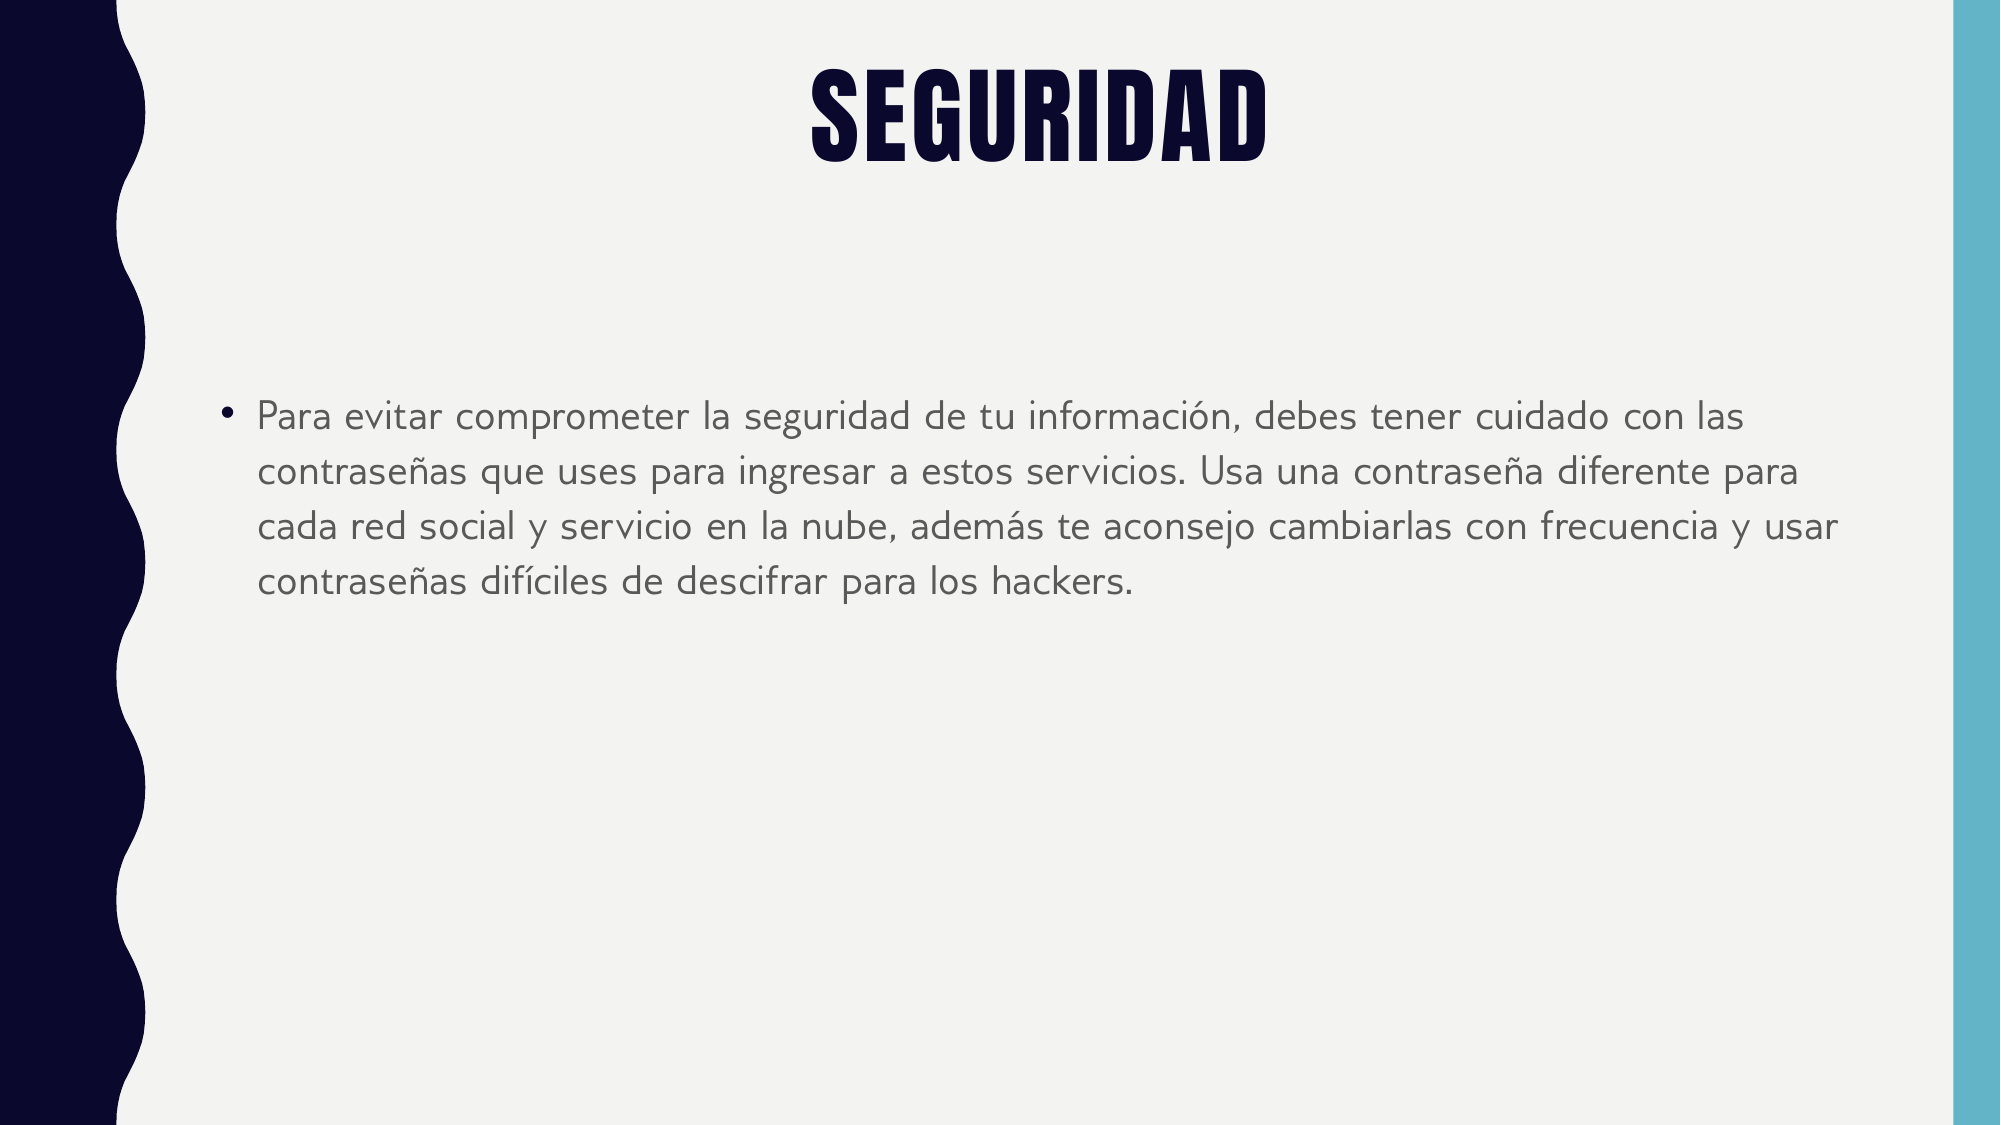

# SEGURIDAD
Para evitar comprometer la seguridad de tu información, debes tener cuidado con las contraseñas que uses para ingresar a estos servicios. Usa una contraseña diferente para cada red social y servicio en la nube, además te aconsejo cambiarlas con frecuencia y usar contraseñas difíciles de descifrar para los hackers.